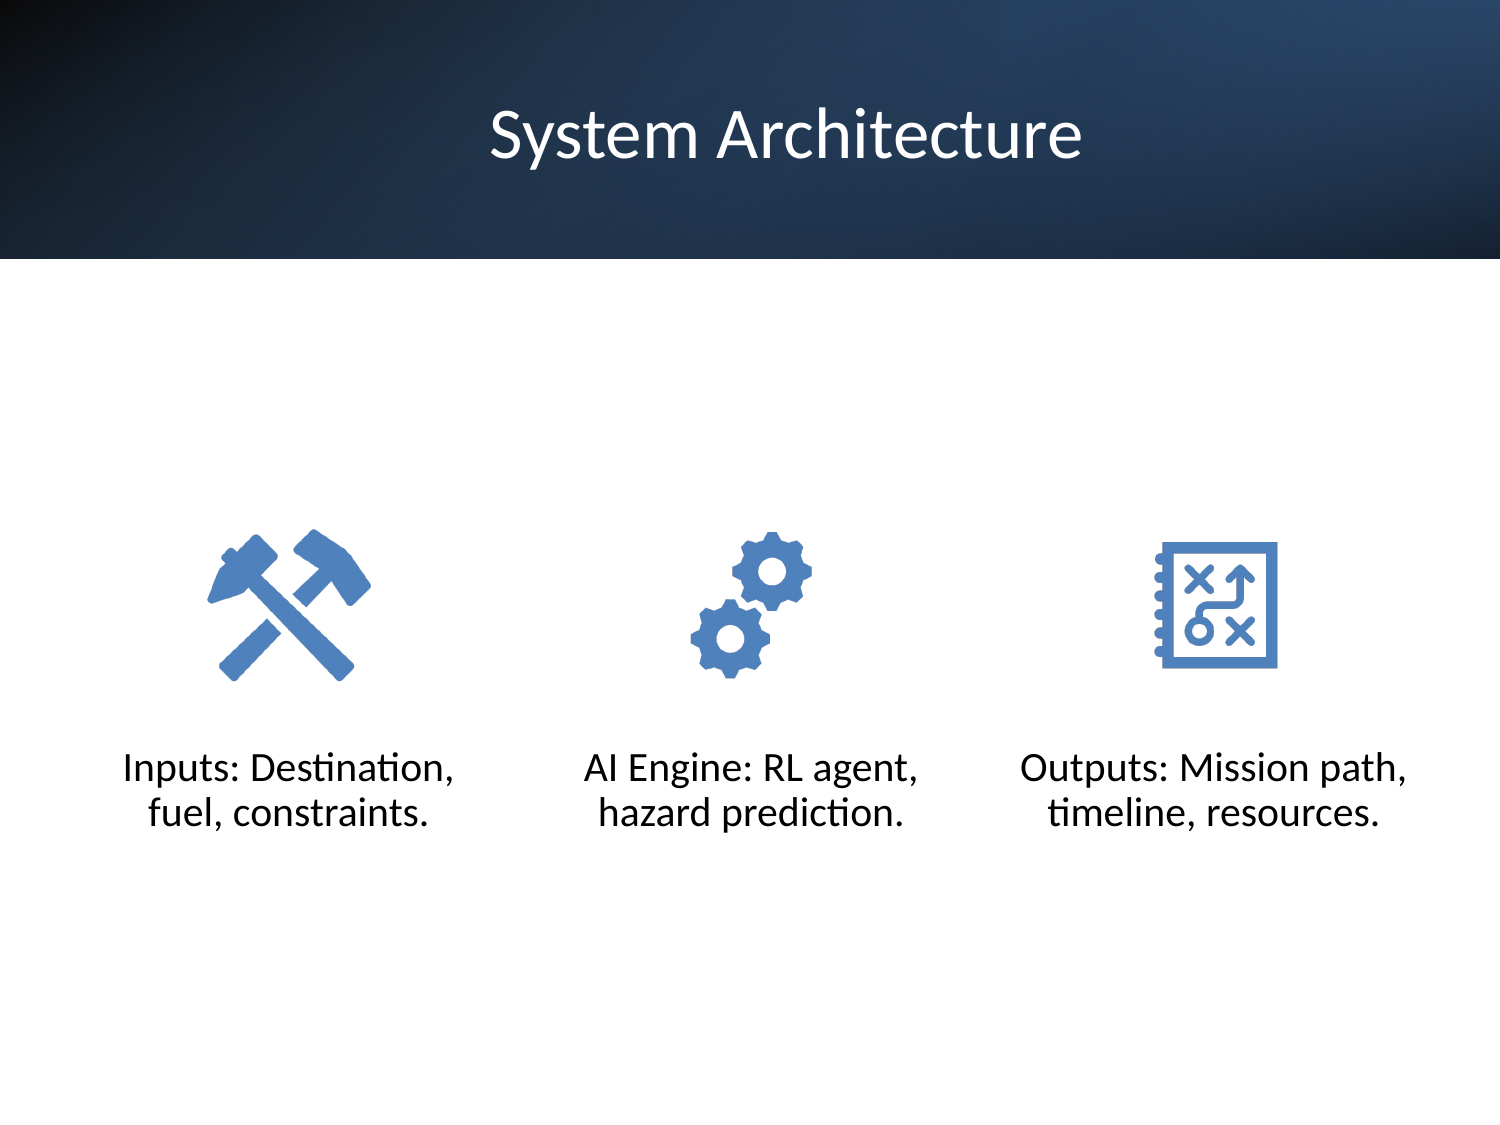

# System Architecture
Inputs: Destination, fuel, constraints.
AI Engine: RL agent, hazard prediction.
Outputs: Mission path, timeline, resources.